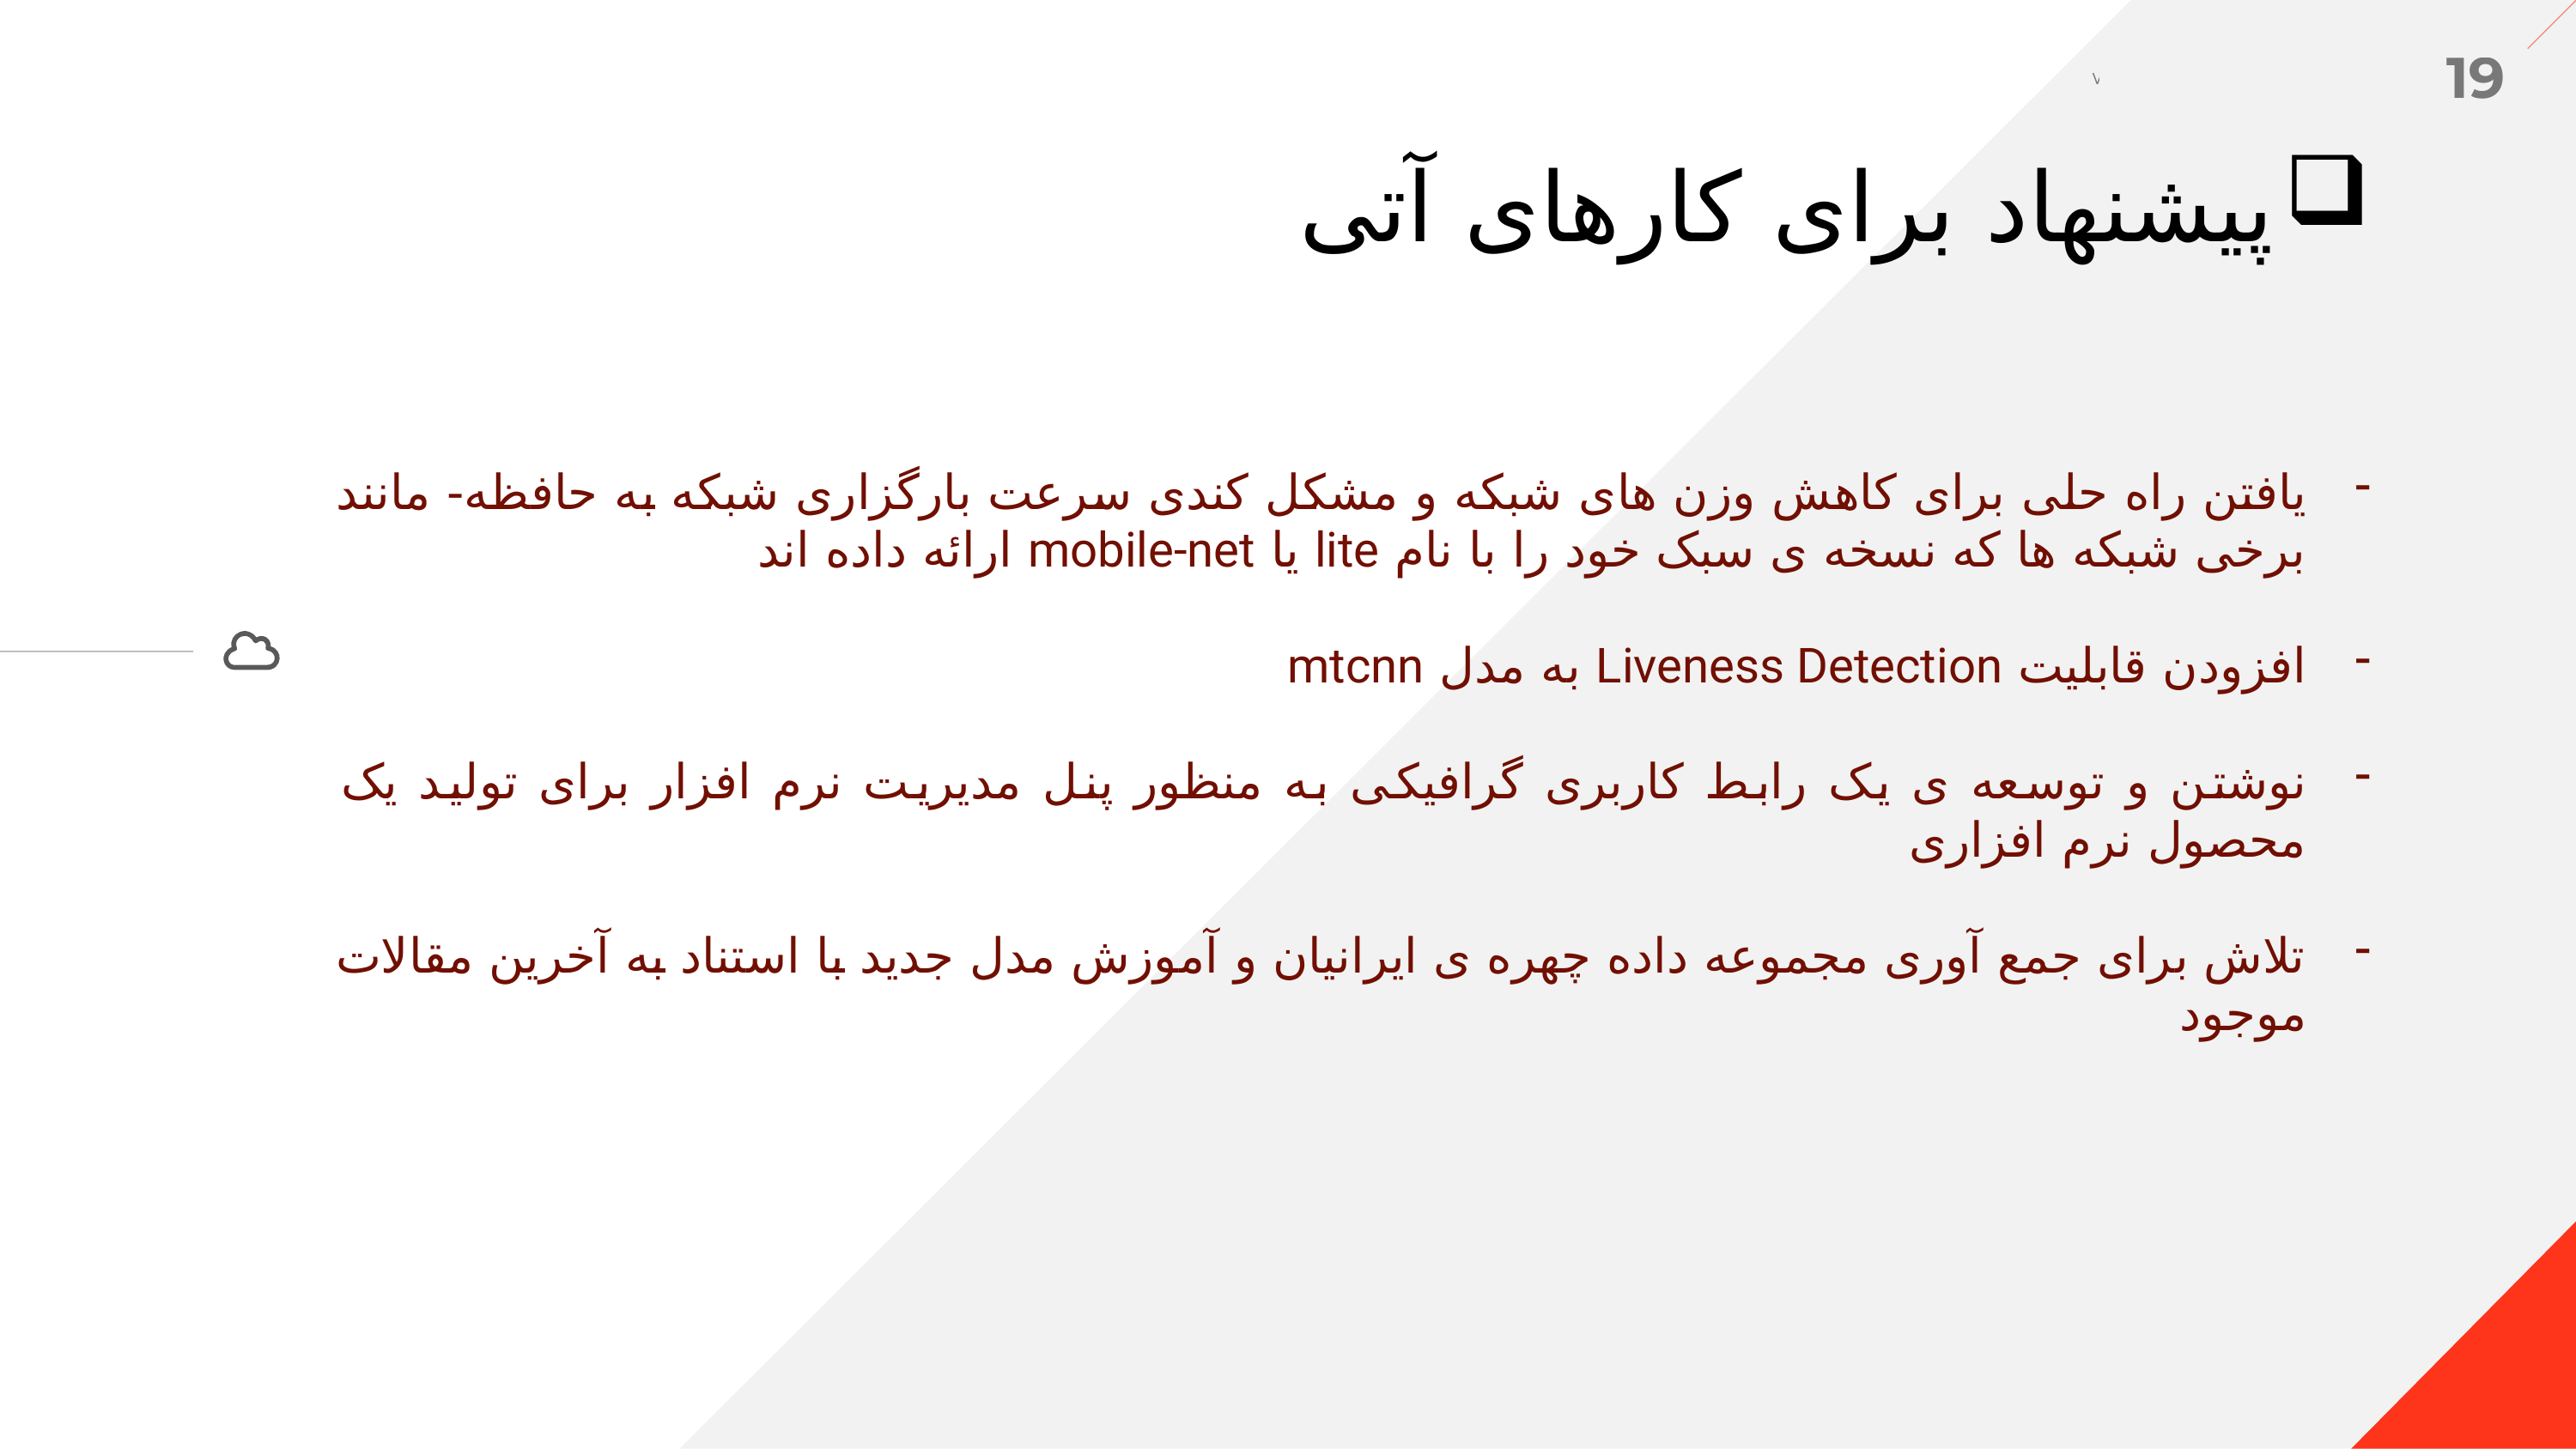

19
پیشنهاد برای کارهای آتی
یافتن راه حلی برای کاهش وزن های شبکه و مشکل کندی سرعت بارگزاری شبکه به حافظه- مانند برخی شبکه ها که نسخه ی سبک خود را با نام lite یا mobile-net ارائه داده اند

افزودن قابلیت Liveness Detection به مدل mtcnn

نوشتن و توسعه ی یک رابط کاربری گرافیکی به منظور پنل مدیریت نرم افزار برای تولید یک محصول نرم افزاری

تلاش برای جمع آوری مجموعه داده چهره ی ایرانیان و آموزش مدل جدید با استناد به آخرین مقالات موجود